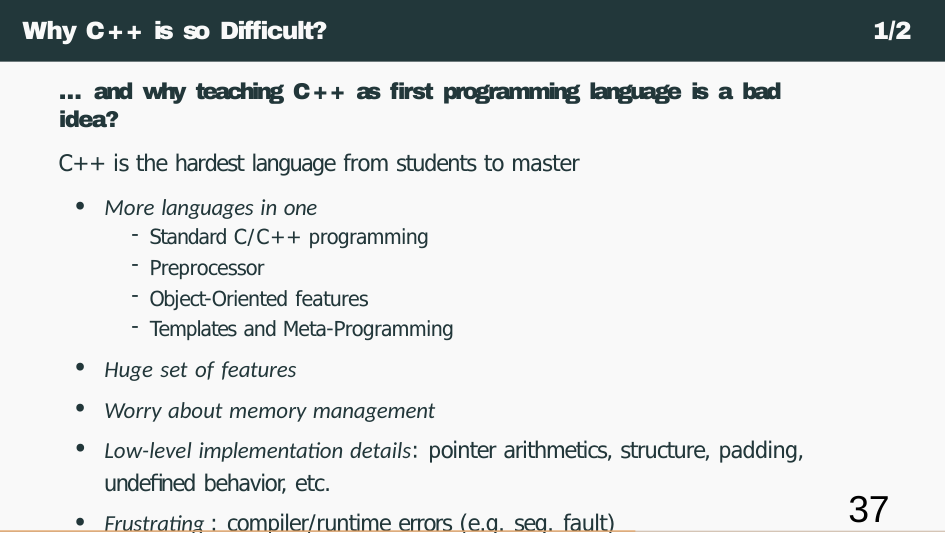

# Why C++ is so Difficult?
1/2
... and why teaching C++ as first programming language is a bad idea?
C++ is the hardest language from students to master
More languages in one
Standard C/C++ programming
Preprocessor
Object-Oriented features
Templates and Meta-Programming
Huge set of features
Worry about memory management
Low-level implementation details: pointer arithmetics, structure, padding, undefined behavior, etc.
Frustrating : compiler/runtime errors (e.g. seg. fault)